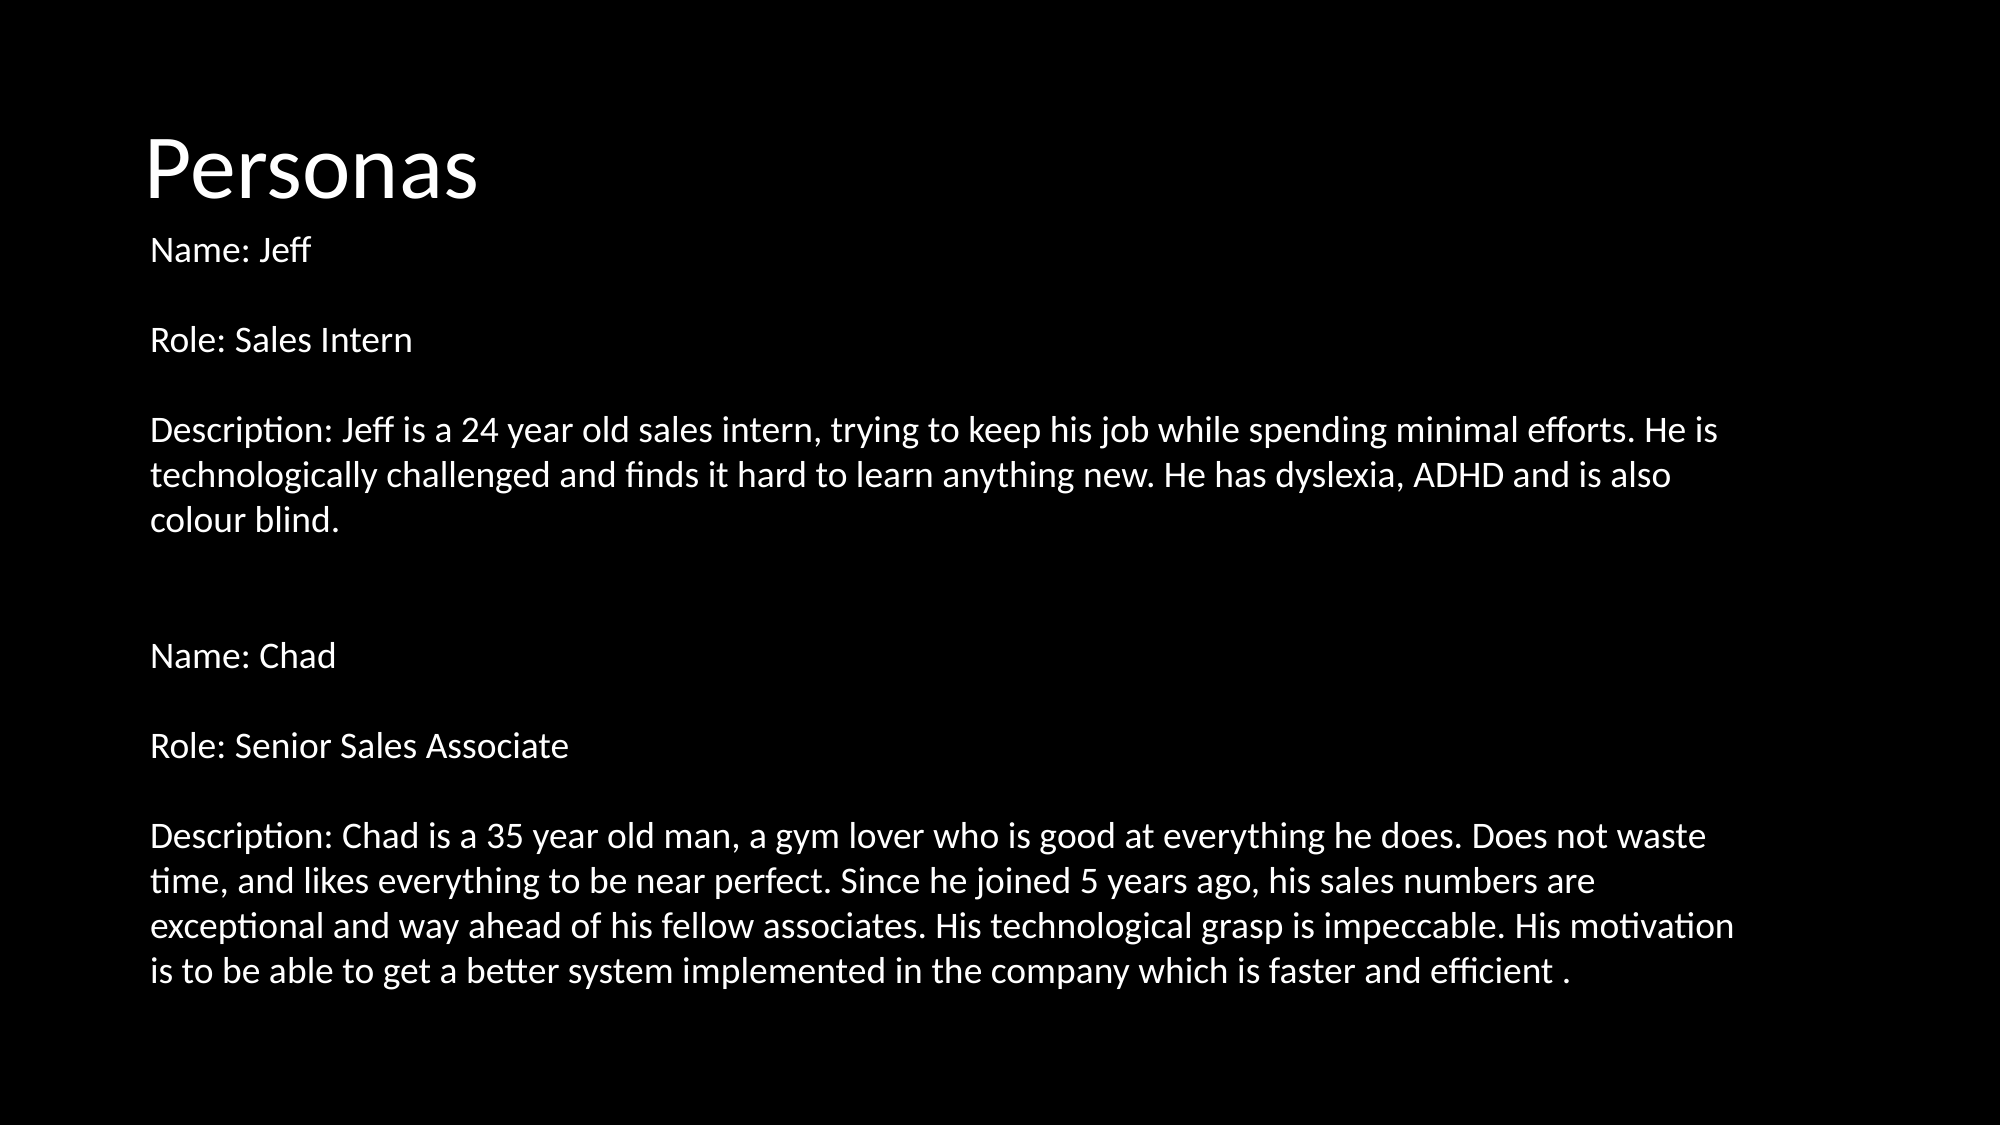

# Personas
Name: Jeff

Role: Sales Intern

Description: Jeff is a 24 year old sales intern, trying to keep his job while spending minimal efforts. He is technologically challenged and finds it hard to learn anything new. He has dyslexia, ADHD and is also colour blind.
Name: Chad

Role: Senior Sales Associate

Description: Chad is a 35 year old man, a gym lover who is good at everything he does. Does not waste time, and likes everything to be near perfect. Since he joined 5 years ago, his sales numbers are exceptional and way ahead of his fellow associates. His technological grasp is impeccable. His motivation is to be able to get a better system implemented in the company which is faster and efficient .